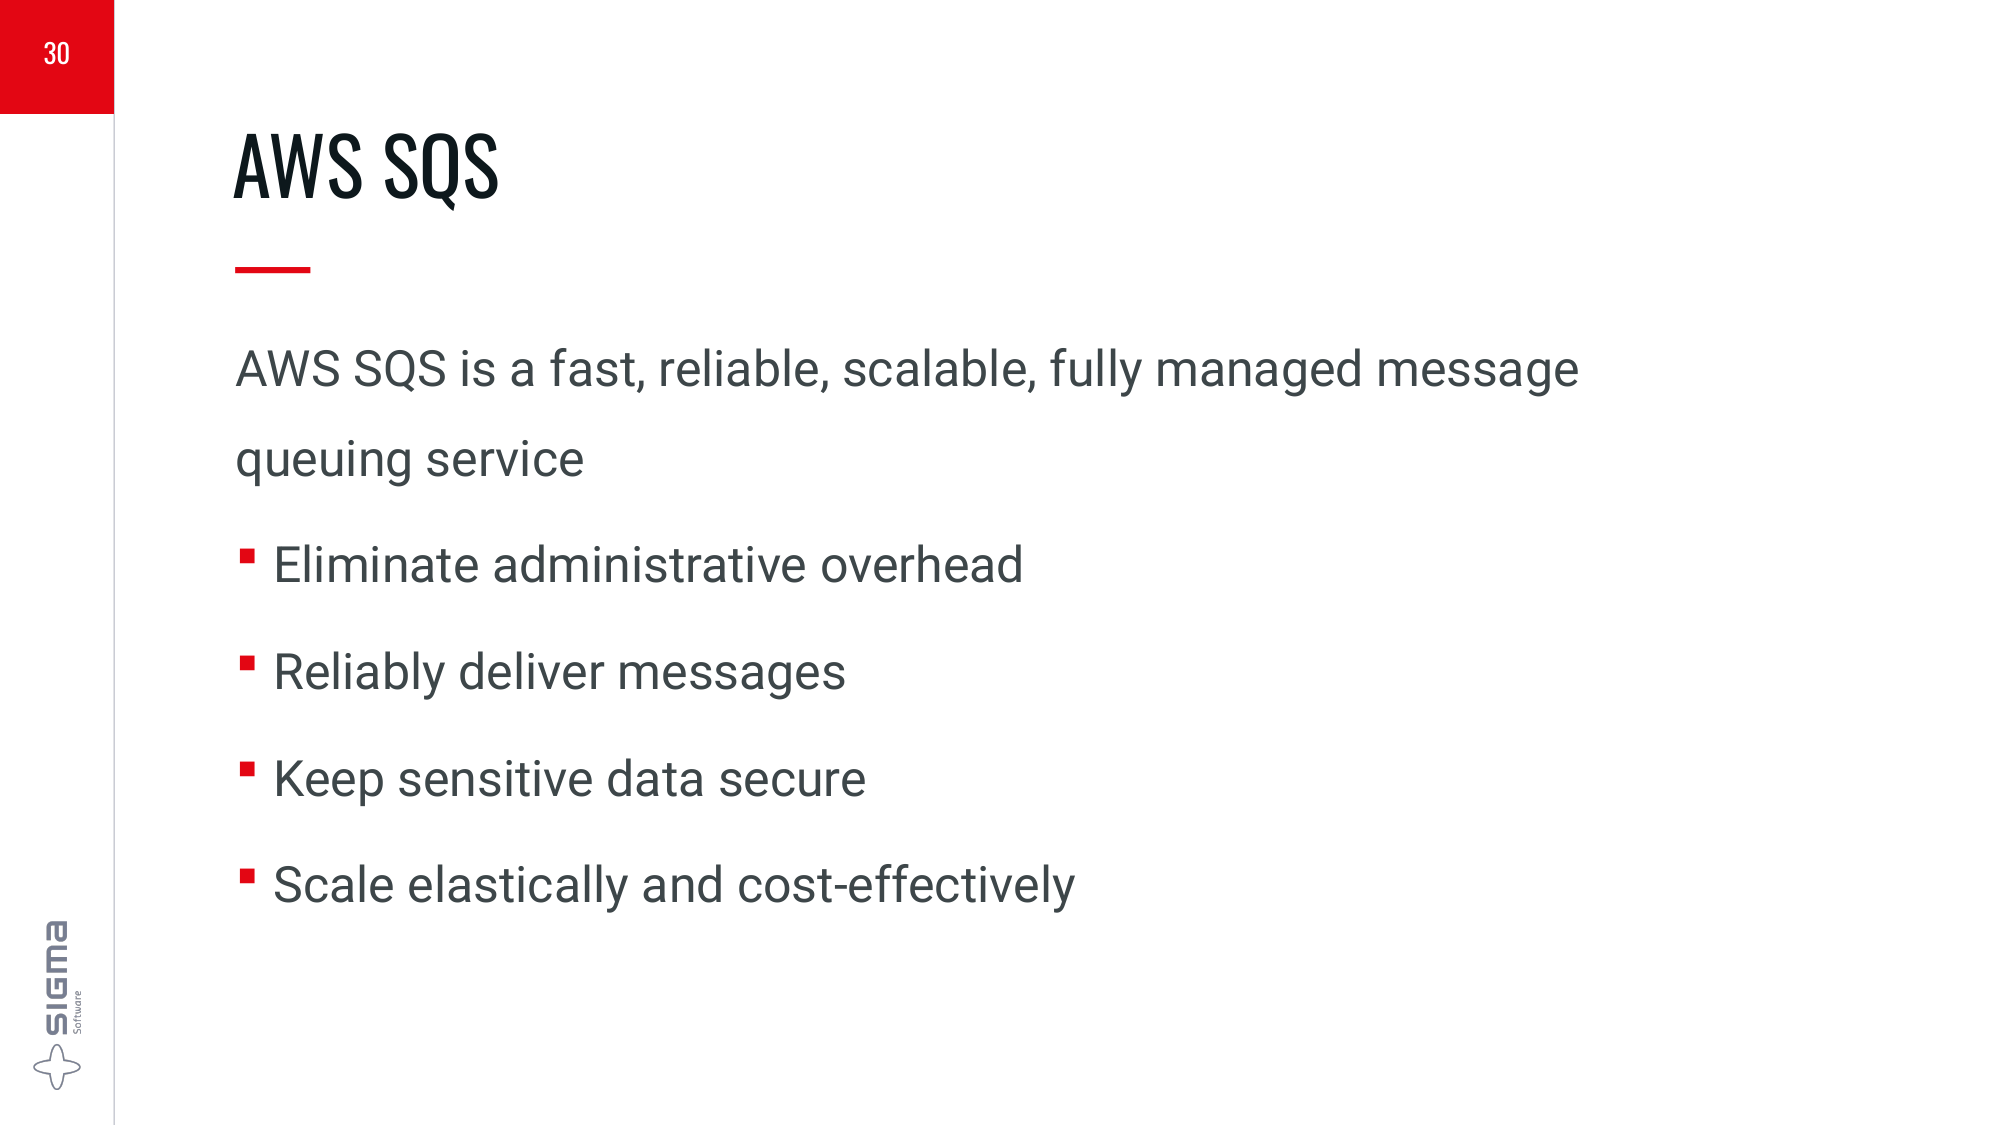

30
# AWS SQS —
AWS SQS is a fast, reliable, scalable, fully managed message queuing service
Eliminate administrative overhead
Reliably deliver messages
Keep sensitive data secure
Scale elastically and cost-effectively